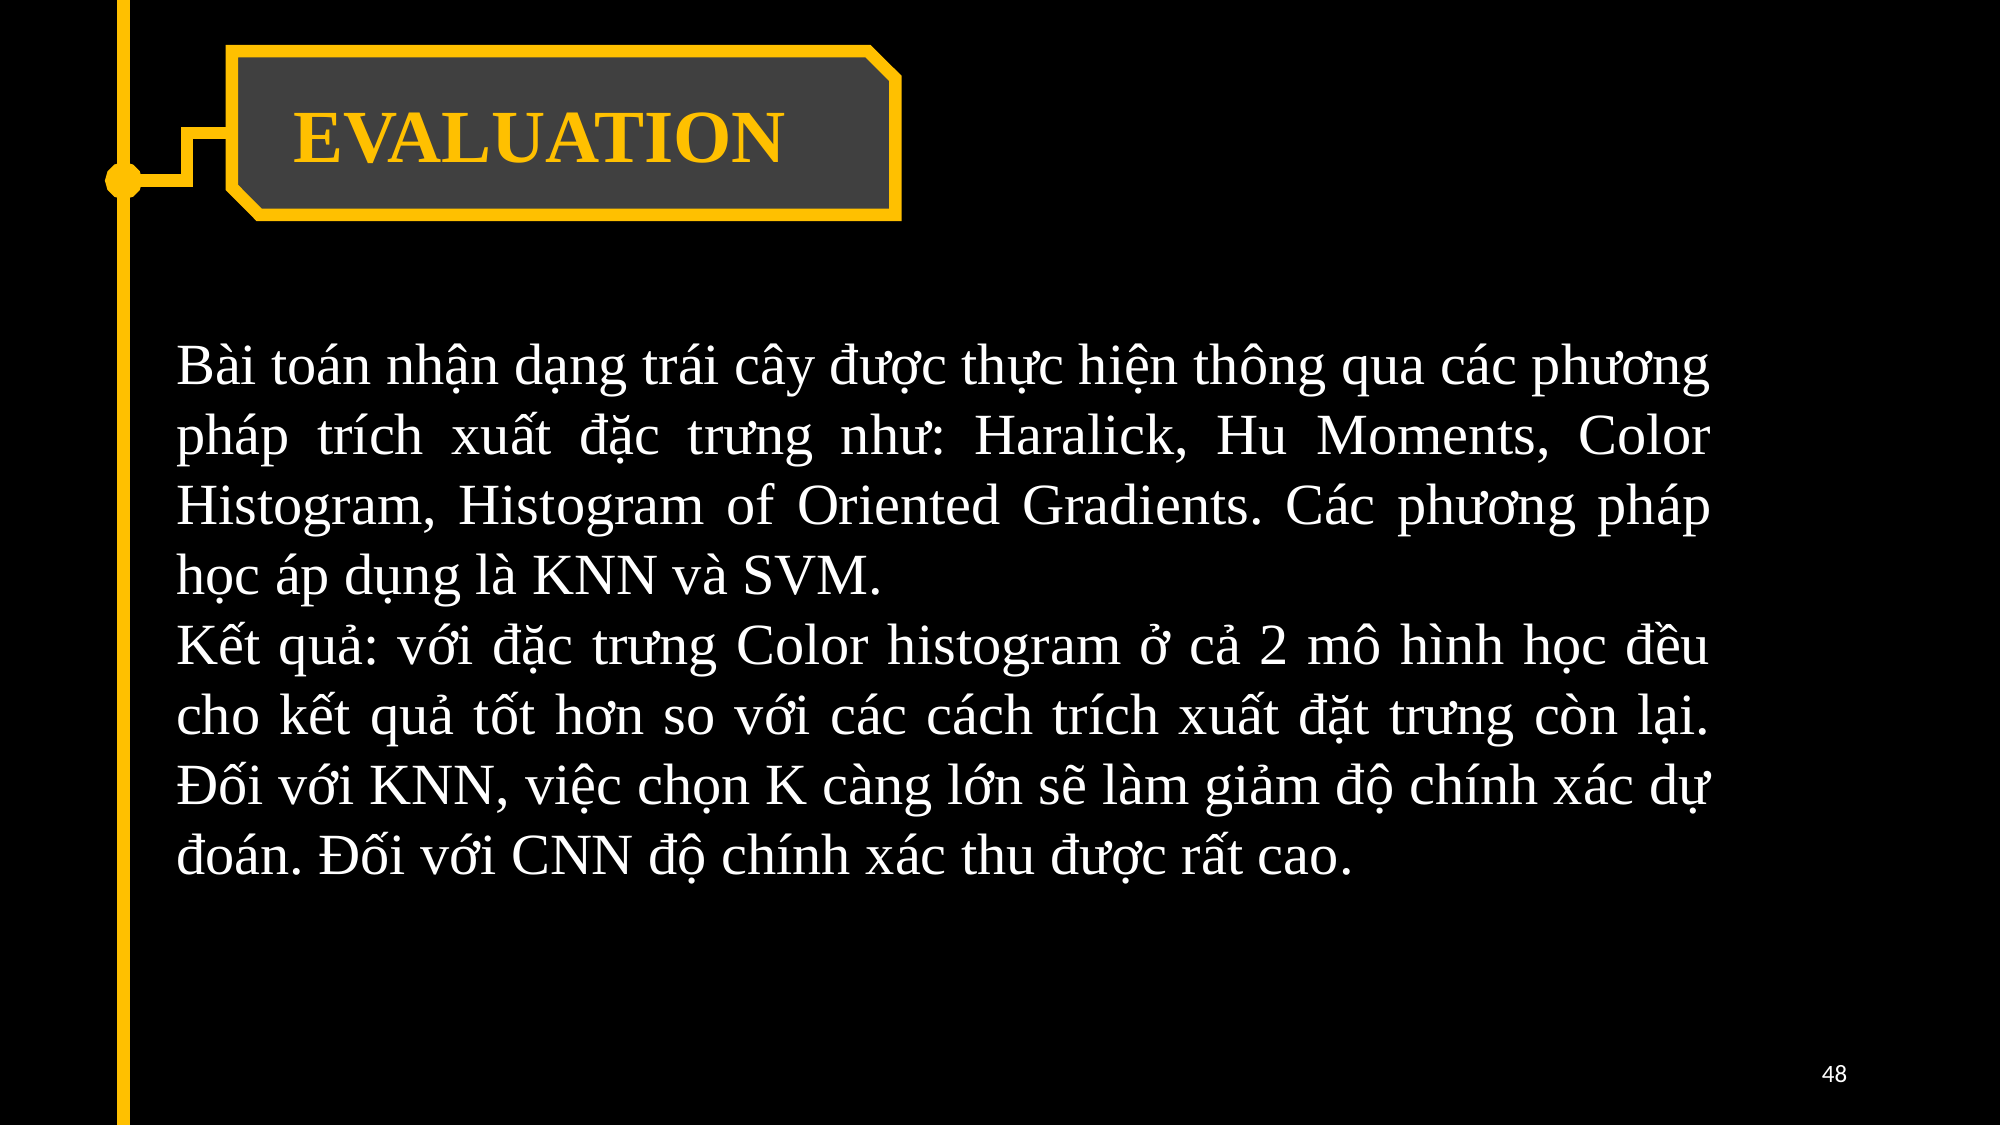

EVALUATION
Bài toán nhận dạng trái cây được thực hiện thông qua các phương pháp trích xuất đặc trưng như: Haralick, Hu Moments, Color Histogram, Histogram of Oriented Gradients. Các phương pháp học áp dụng là KNN và SVM.
Kết quả: với đặc trưng Color histogram ở cả 2 mô hình học đều cho kết quả tốt hơn so với các cách trích xuất đặt trưng còn lại. Đối với KNN, việc chọn K càng lớn sẽ làm giảm độ chính xác dự đoán. Đối với CNN độ chính xác thu được rất cao.
48